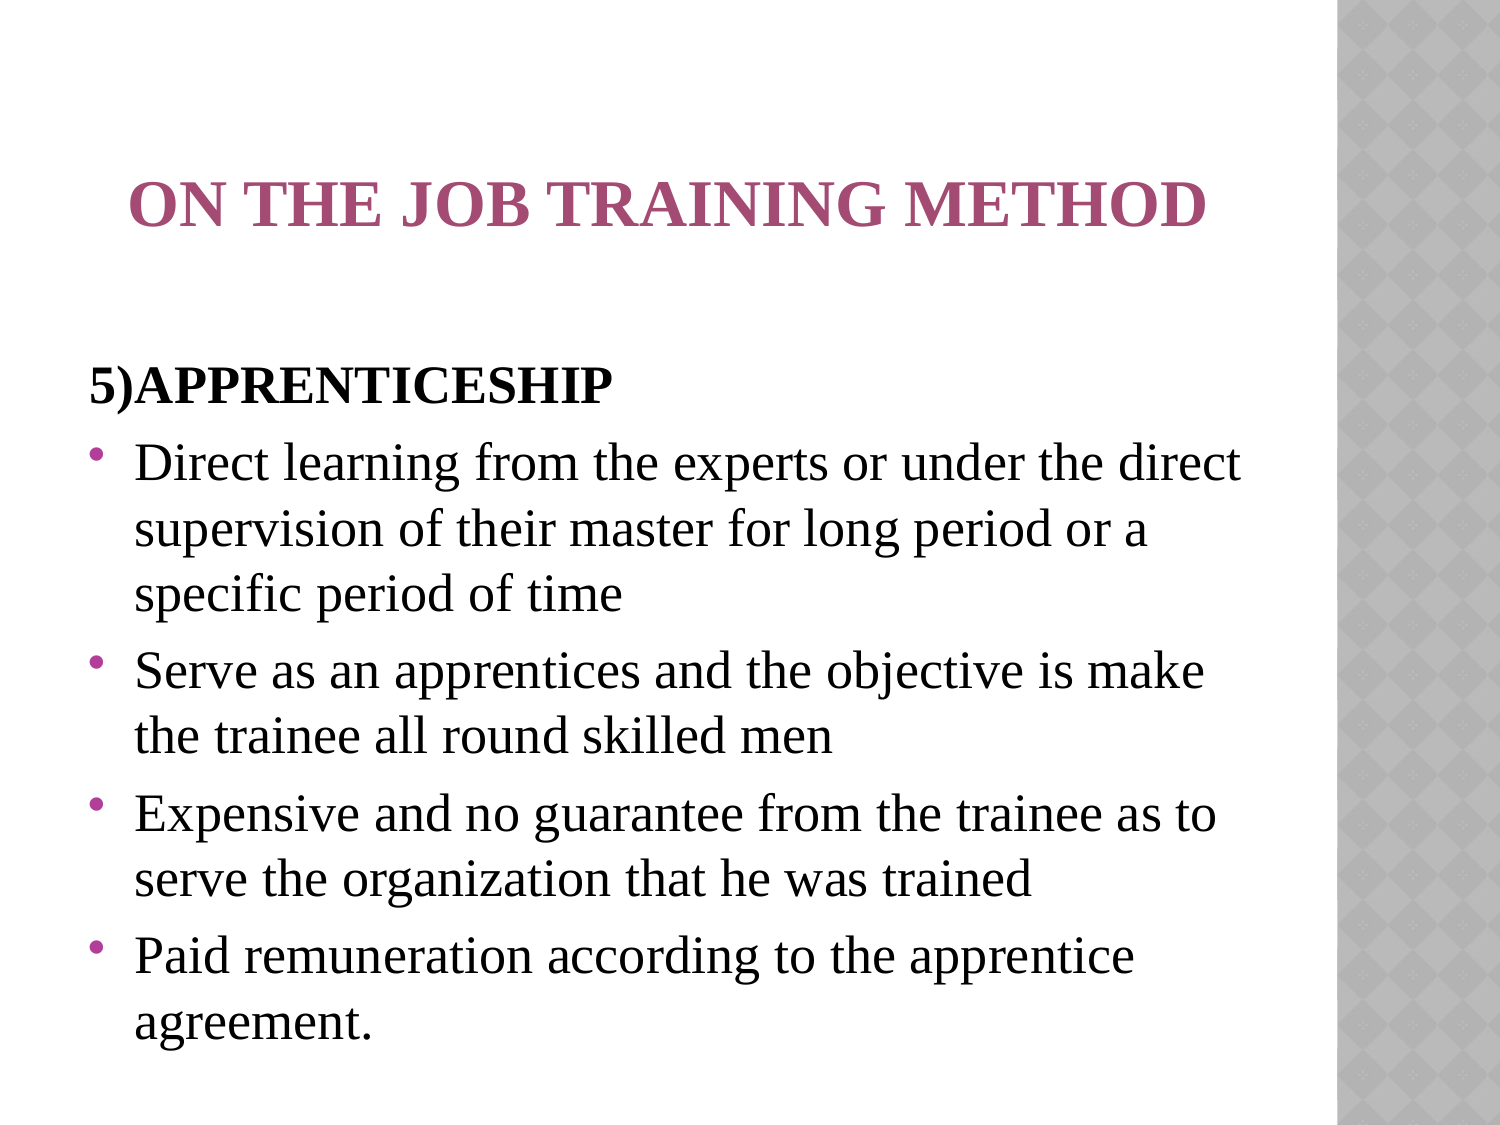

# ON THE JOB TRAINING METHOD

5)APPRENTICESHIP
Direct learning from the experts or under the direct supervision of their master for long period or a specific period of time
Serve as an apprentices and the objective is make the trainee all round skilled men
Expensive and no guarantee from the trainee as to serve the organization that he was trained
Paid remuneration according to the apprentice agreement.